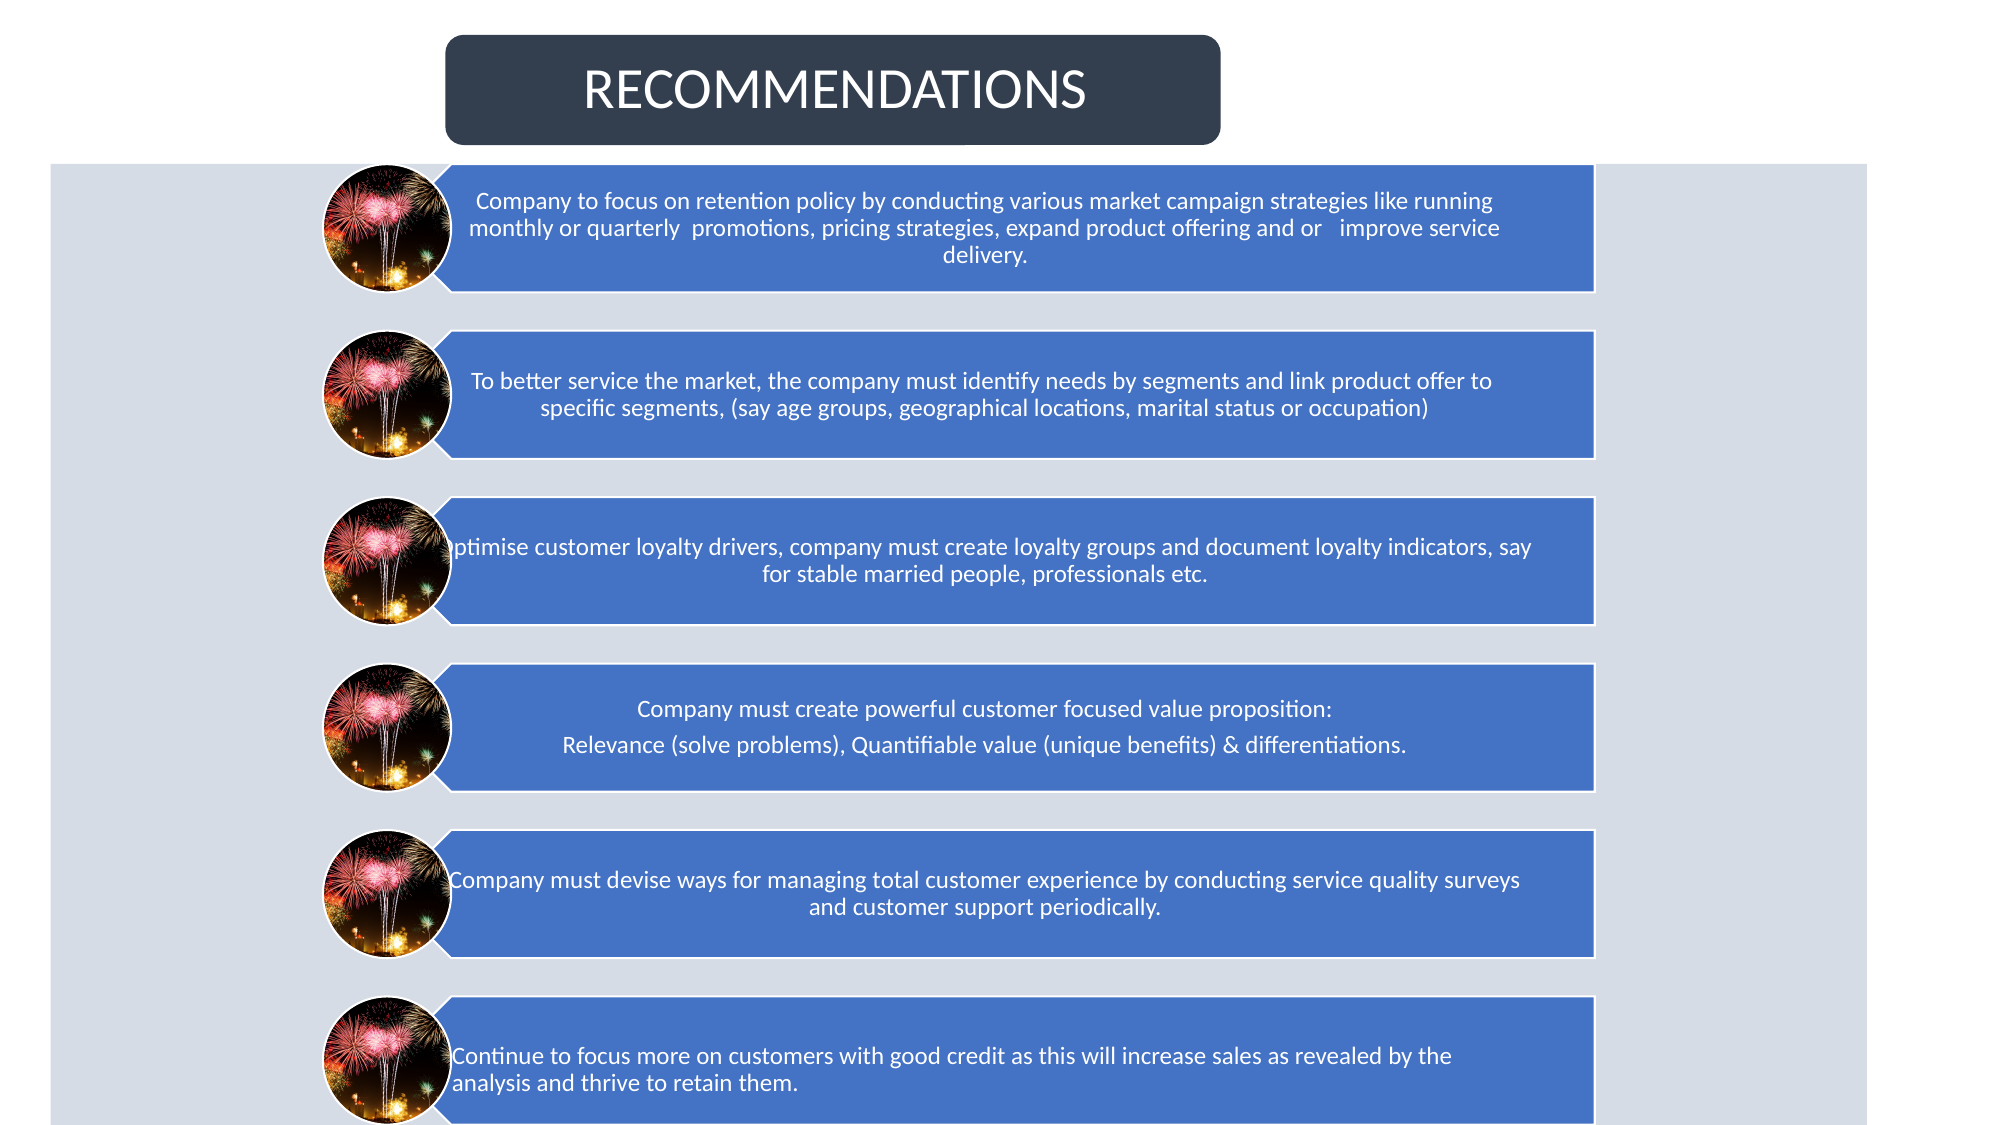

RECOMMENDATIONS
Company to focus on retention policy by conducting various market campaign strategies like running monthly or quarterly  promotions, pricing strategies, expand product offering and or   improve service delivery.
To better service the market, the company must identify needs by segments and link product offer to  specific segments, (say age groups, geographical locations, marital status or occupation)
Optimise customer loyalty drivers, company must create loyalty groups and document loyalty indicators, say for stable married people, professionals etc.
Company must create powerful customer focused value proposition:
Relevance (solve problems), Quantifiable value (unique benefits) & differentiations.
Company must devise ways for managing total customer experience by conducting service quality surveys and customer support periodically.

Continue to focus more on customers with good credit as this will increase sales as revealed by the analysis and thrive to retain them.